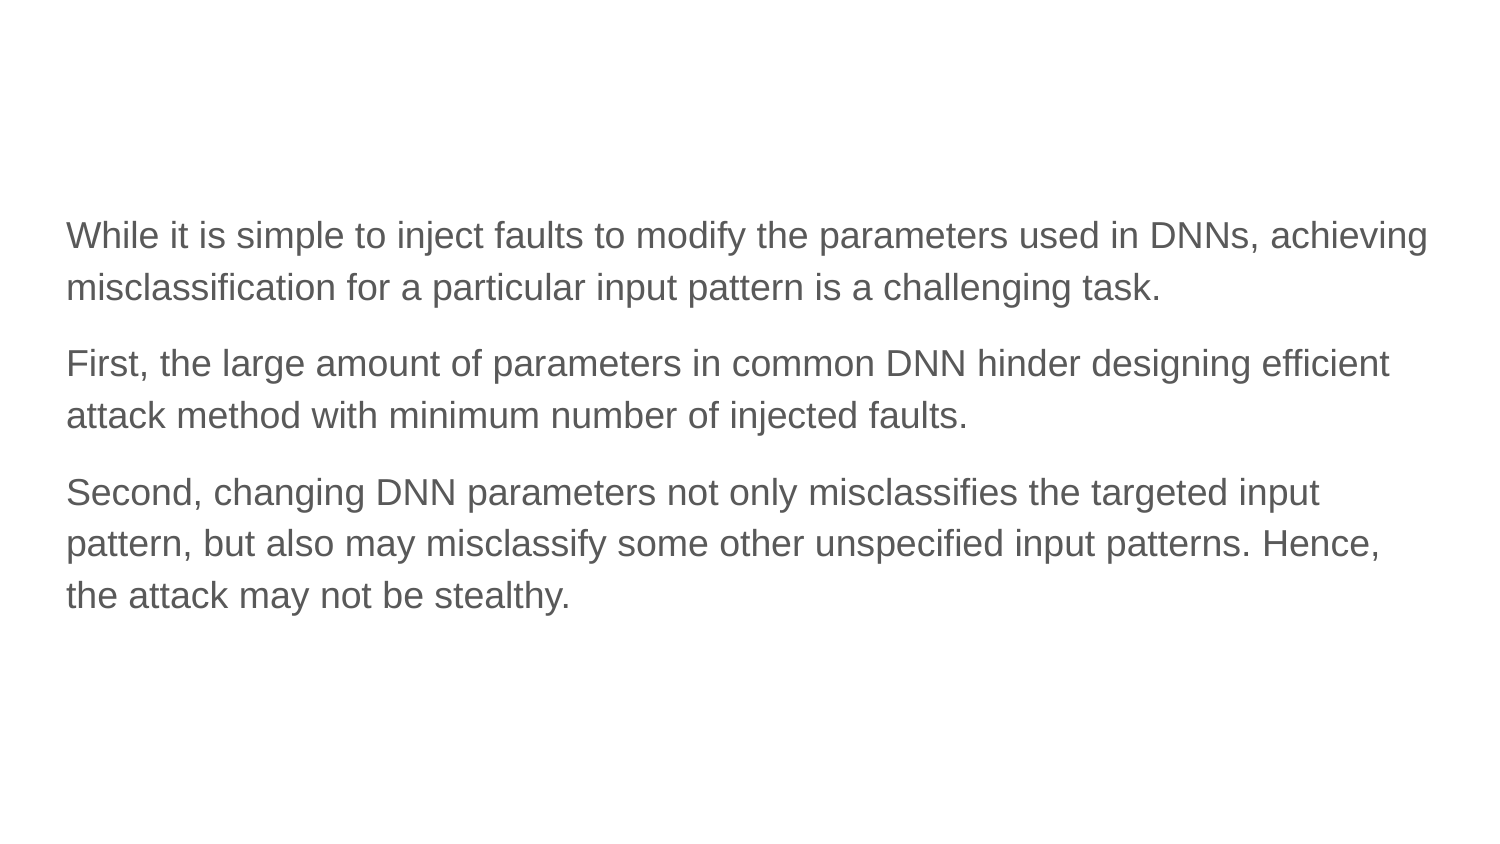

#
While it is simple to inject faults to modify the parameters used in DNNs, achieving misclassification for a particular input pattern is a challenging task.
First, the large amount of parameters in common DNN hinder designing efficient attack method with minimum number of injected faults.
Second, changing DNN parameters not only misclassifies the targeted input pattern, but also may misclassify some other unspecified input patterns. Hence, the attack may not be stealthy.